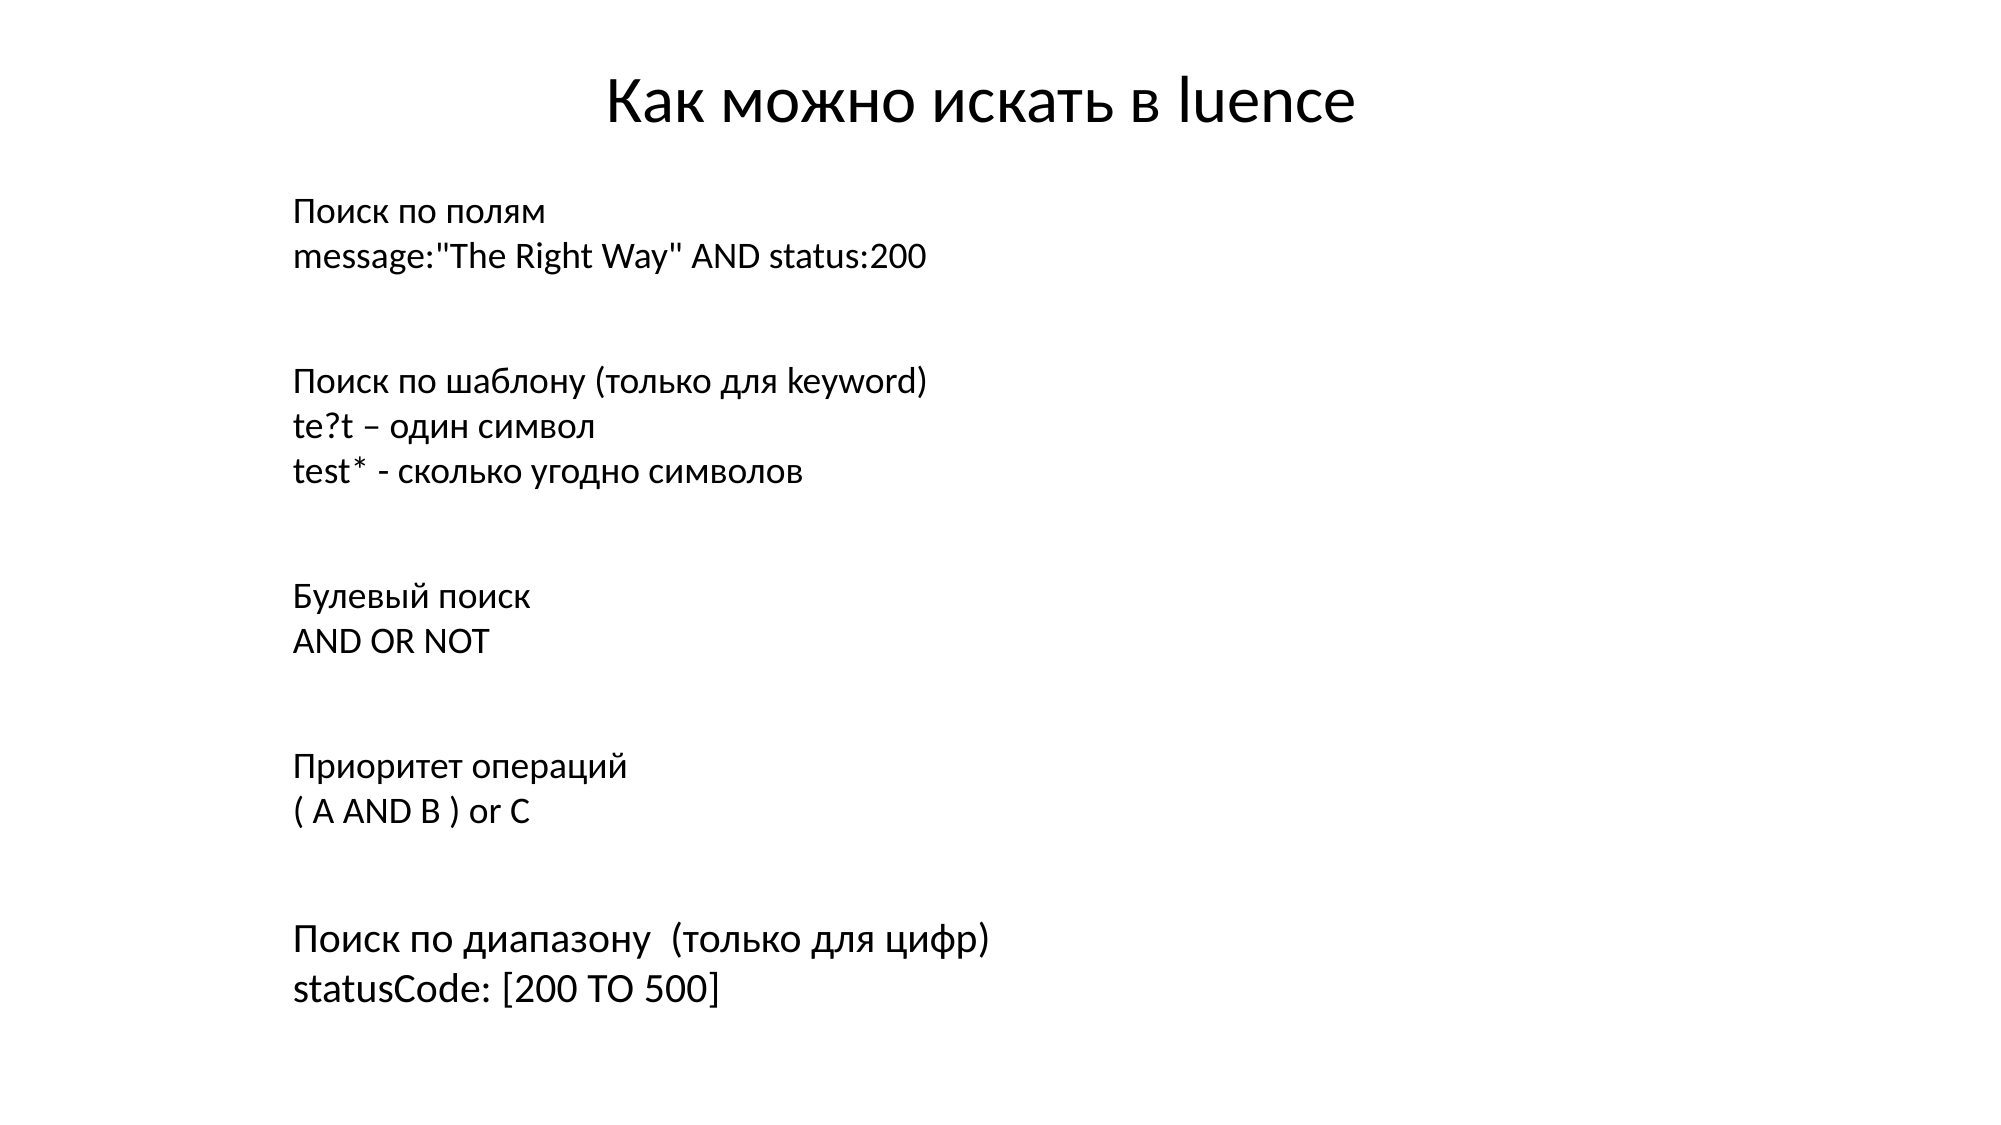

Как можно искать в luence
Поиск по полям
message:"The Right Way" AND status:200
Поиск по шаблону (только для keyword)
te?t – один символ
test* - сколько угодно символов
Булевый поиск
AND OR NOT
Приоритет операций
( A AND B ) or C

Поиск по диапазону  (только для цифр)
statusCode: [200 TO 500]